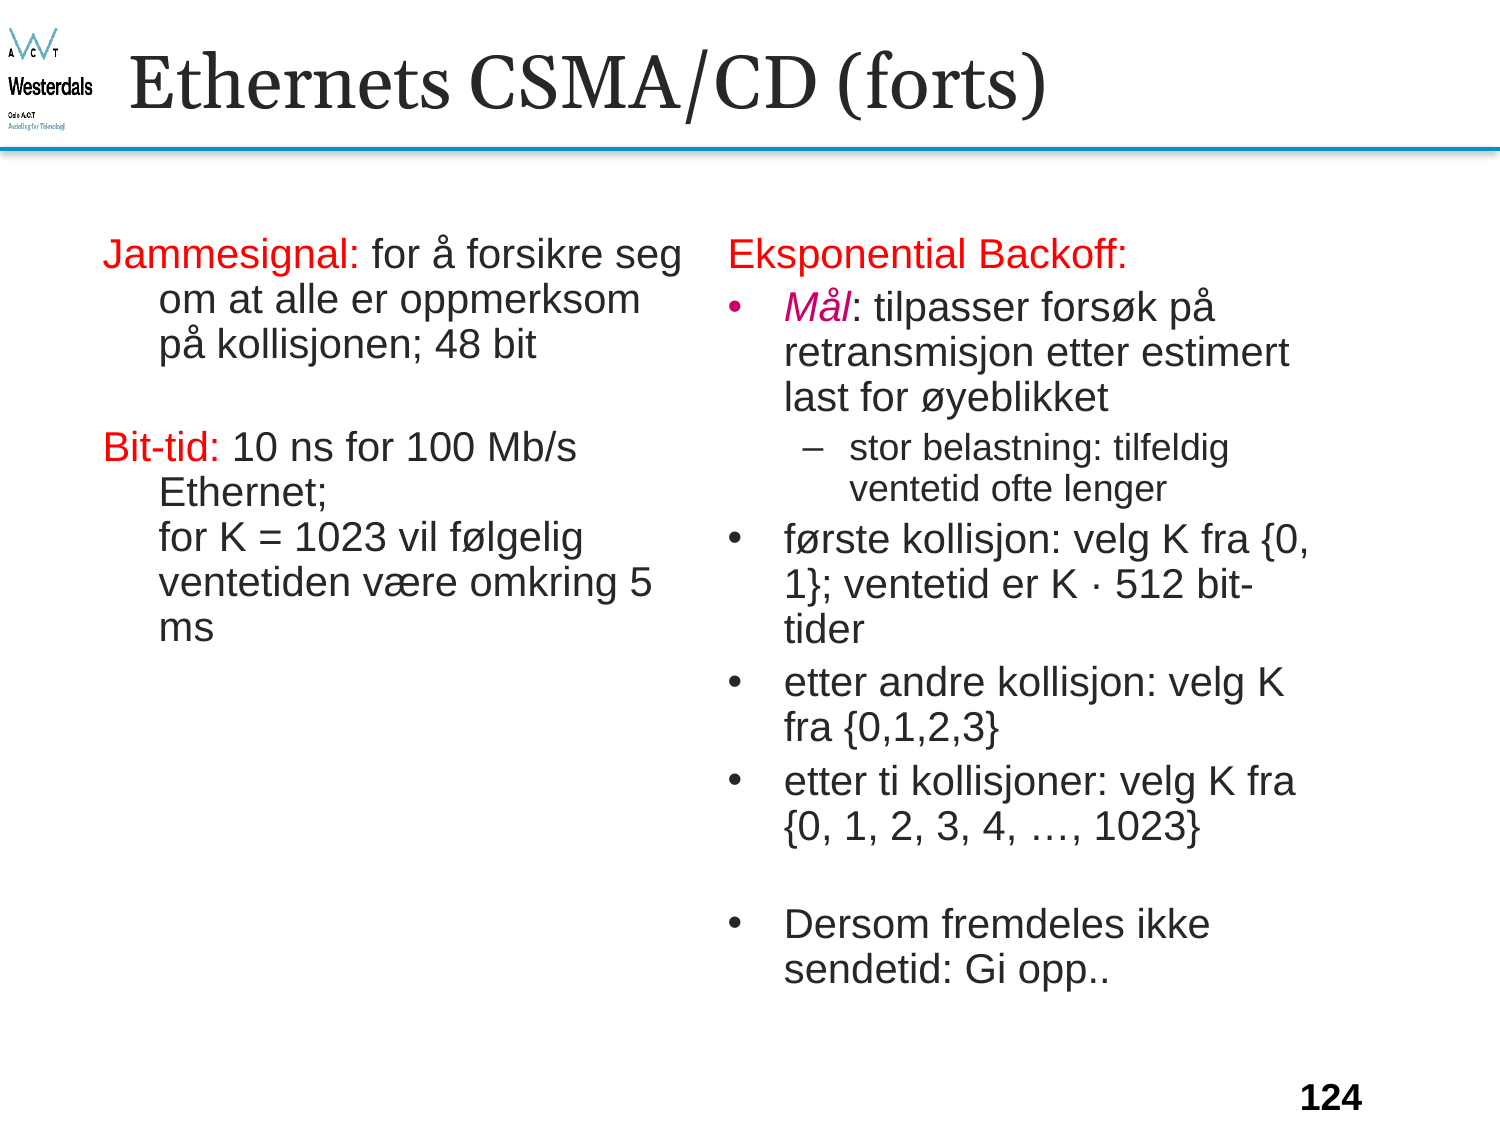

# Ethernets CSMA/CD (forts)
Jammesignal: for å forsikre seg om at alle er oppmerksom på kollisjonen; 48 bit
Bit-tid: 10 ns for 100 Mb/s Ethernet;
for K = 1023 vil følgelig ventetiden være omkring 5 ms

Eksponential Backoff:
Mål: tilpasser forsøk på retransmisjon etter estimert last for øyeblikket
stor belastning: tilfeldig ventetid ofte lenger
første kollisjon: velg K fra {0, 1}; ventetid er K · 512 bit-tider
etter andre kollisjon: velg K fra {0,1,2,3}
etter ti kollisjoner: velg K fra {0, 1, 2, 3, 4, …, 1023}
Dersom fremdeles ikke sendetid: Gi opp..
Bjørn O. Listog -- blistog@nith.no
124